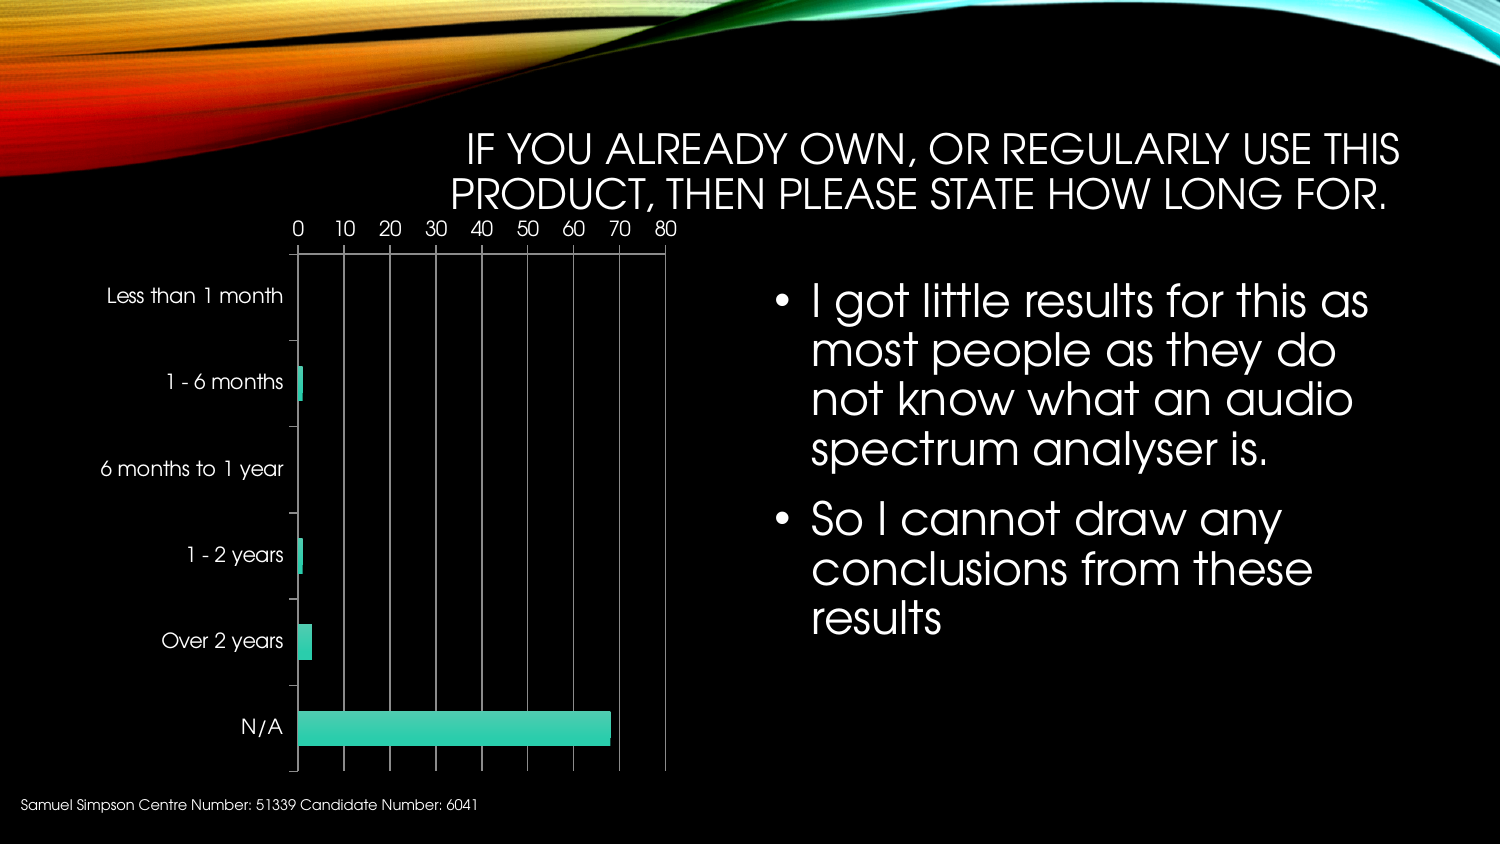

# If you already own, or regularly use this product, then please state how long for.

### Chart

| Category |  |
|---|---|
| Less than 1 month | 0.0 |
| 1 - 6 months | 1.0 |
| 6 months to 1 year | 0.0 |
| 1 - 2 years | 1.0 |
| Over 2 years | 3.0 |
| N/A | 68.0 |
I got little results for this as most people as they do not know what an audio spectrum analyser is.
So I cannot draw any conclusions from these results
Samuel Simpson Centre Number: 51339 Candidate Number: 6041